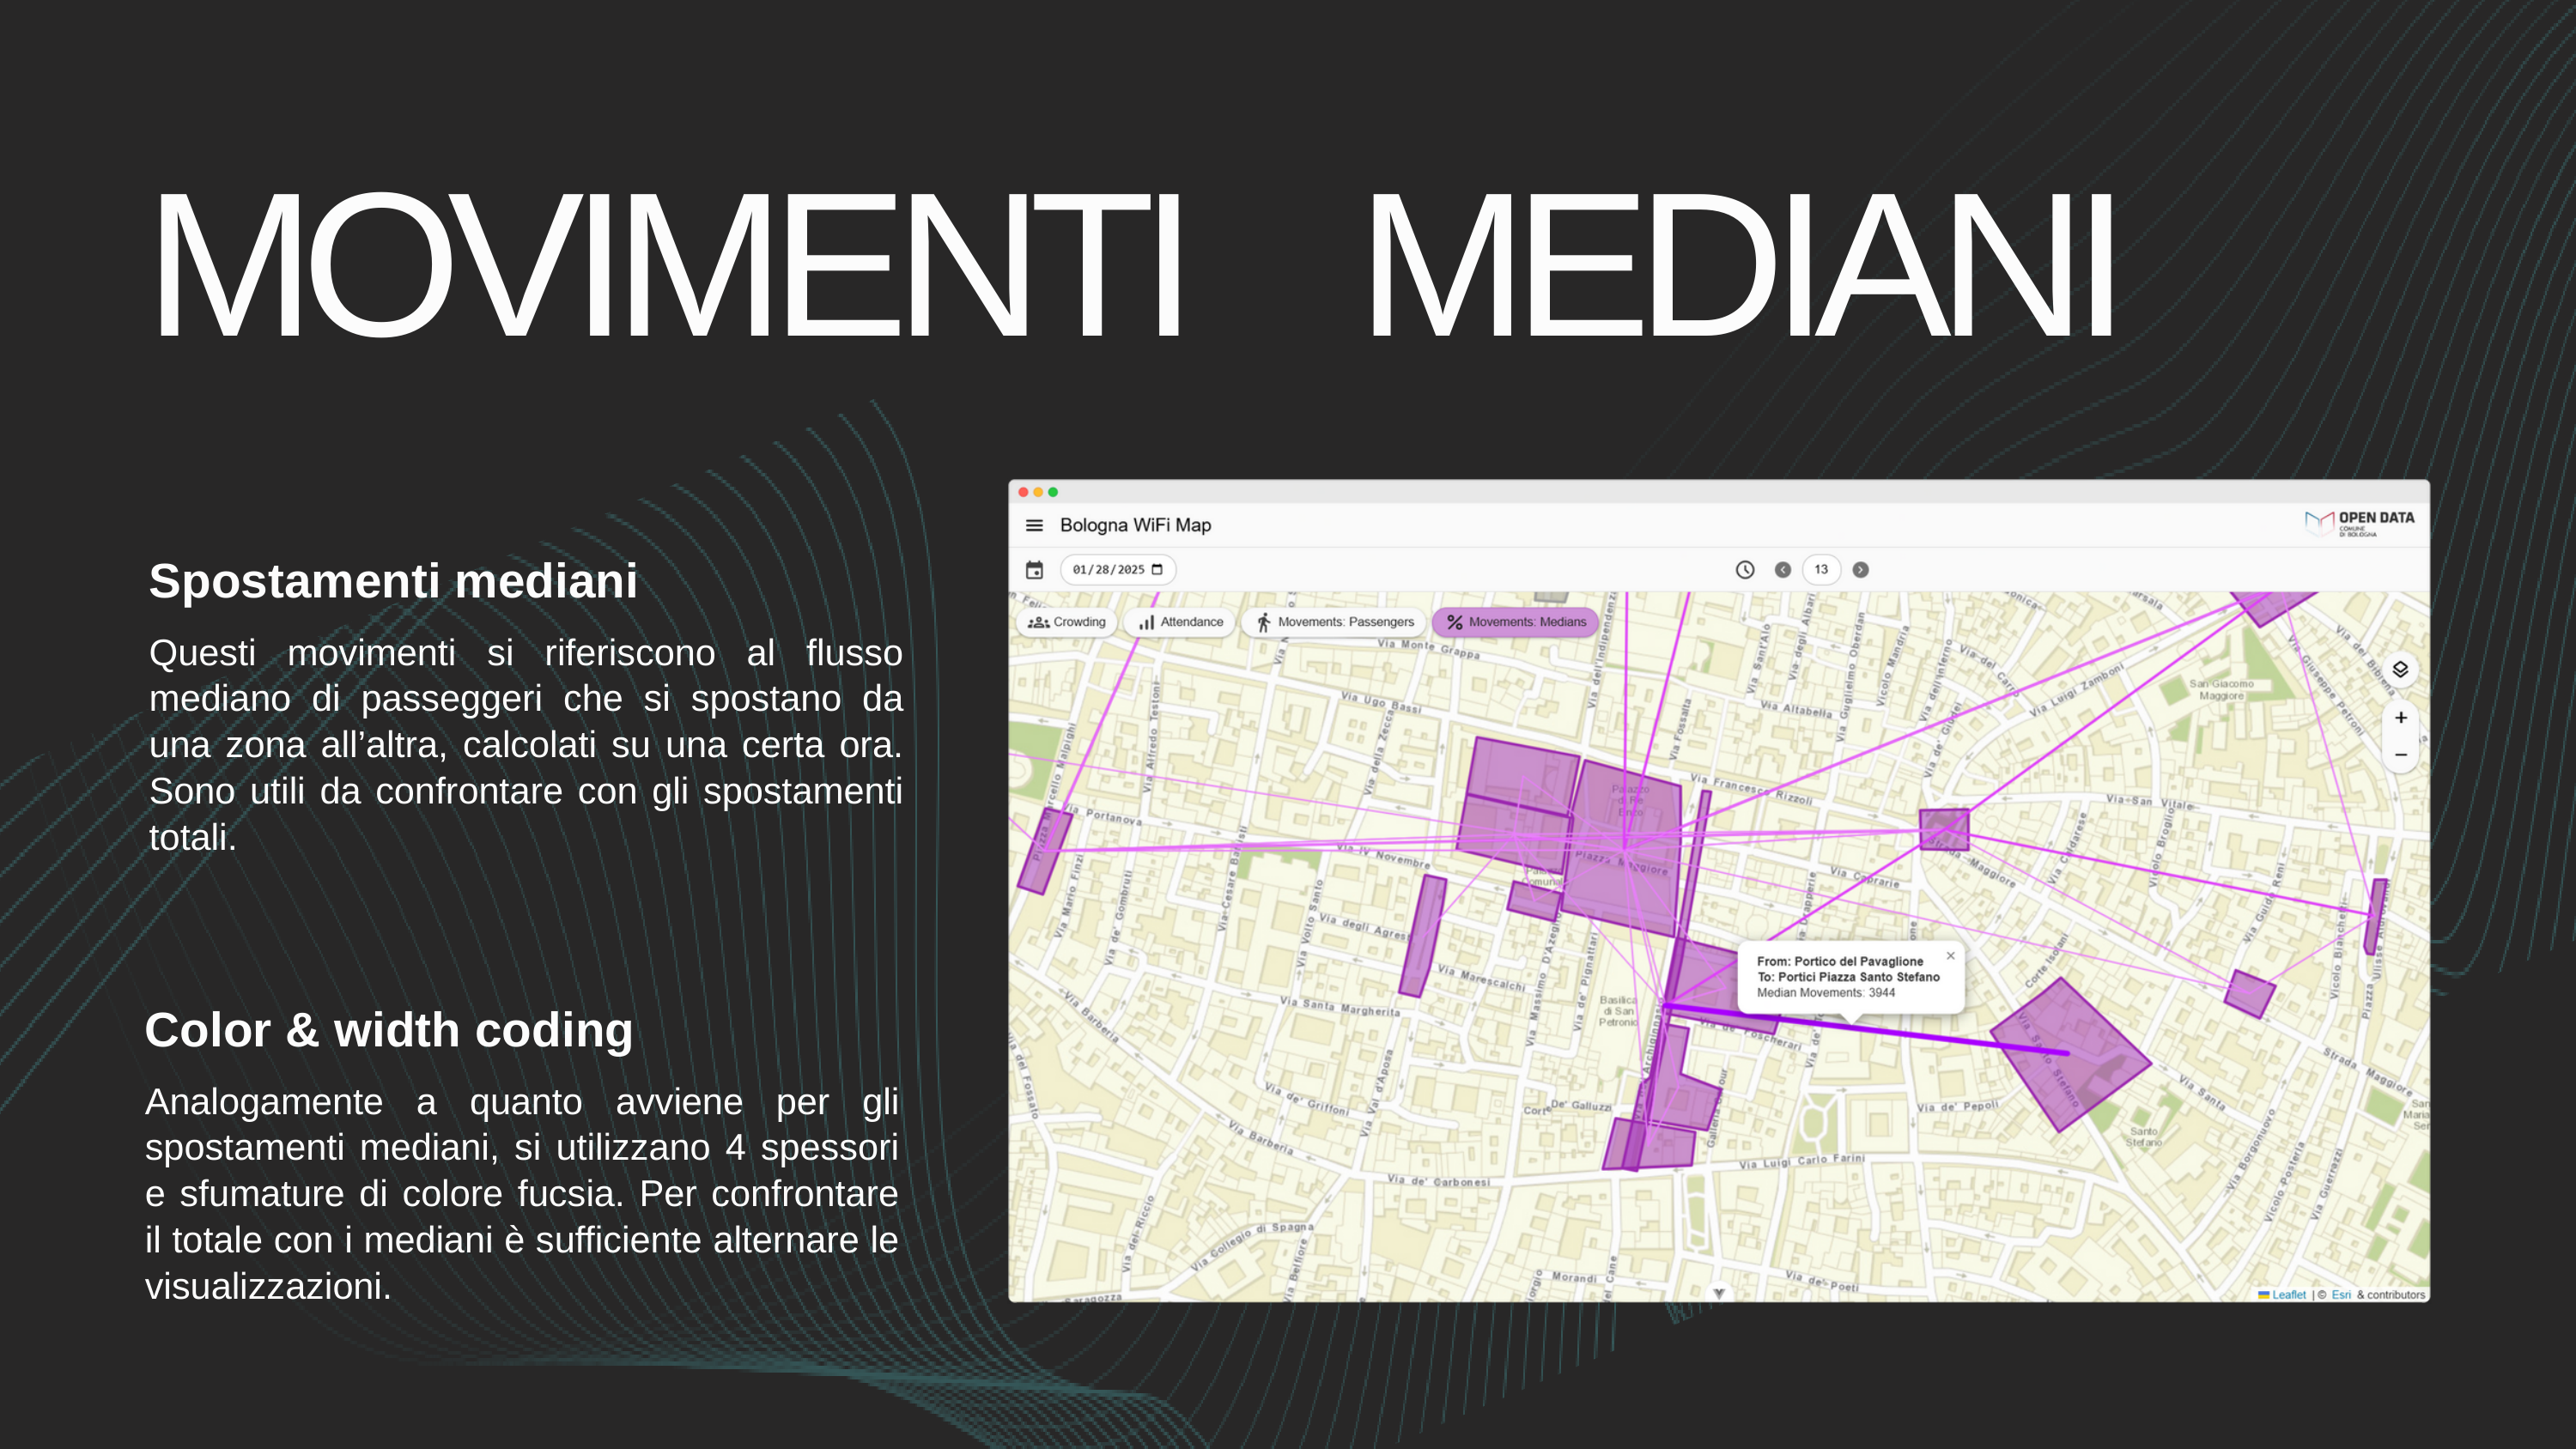

MOVIMENTI    MEDIANI

Spostamenti mediani
Questi movimenti si riferiscono al flusso mediano di passeggeri che si spostano da una zona all’altra, calcolati su una certa ora. Sono utili da confrontare con gli spostamenti totali.
Color & width coding
Analogamente a quanto avviene per gli spostamenti mediani, si utilizzano 4 spessori e sfumature di colore fucsia. Per confrontare il totale con i mediani è sufficiente alternare le visualizzazioni.